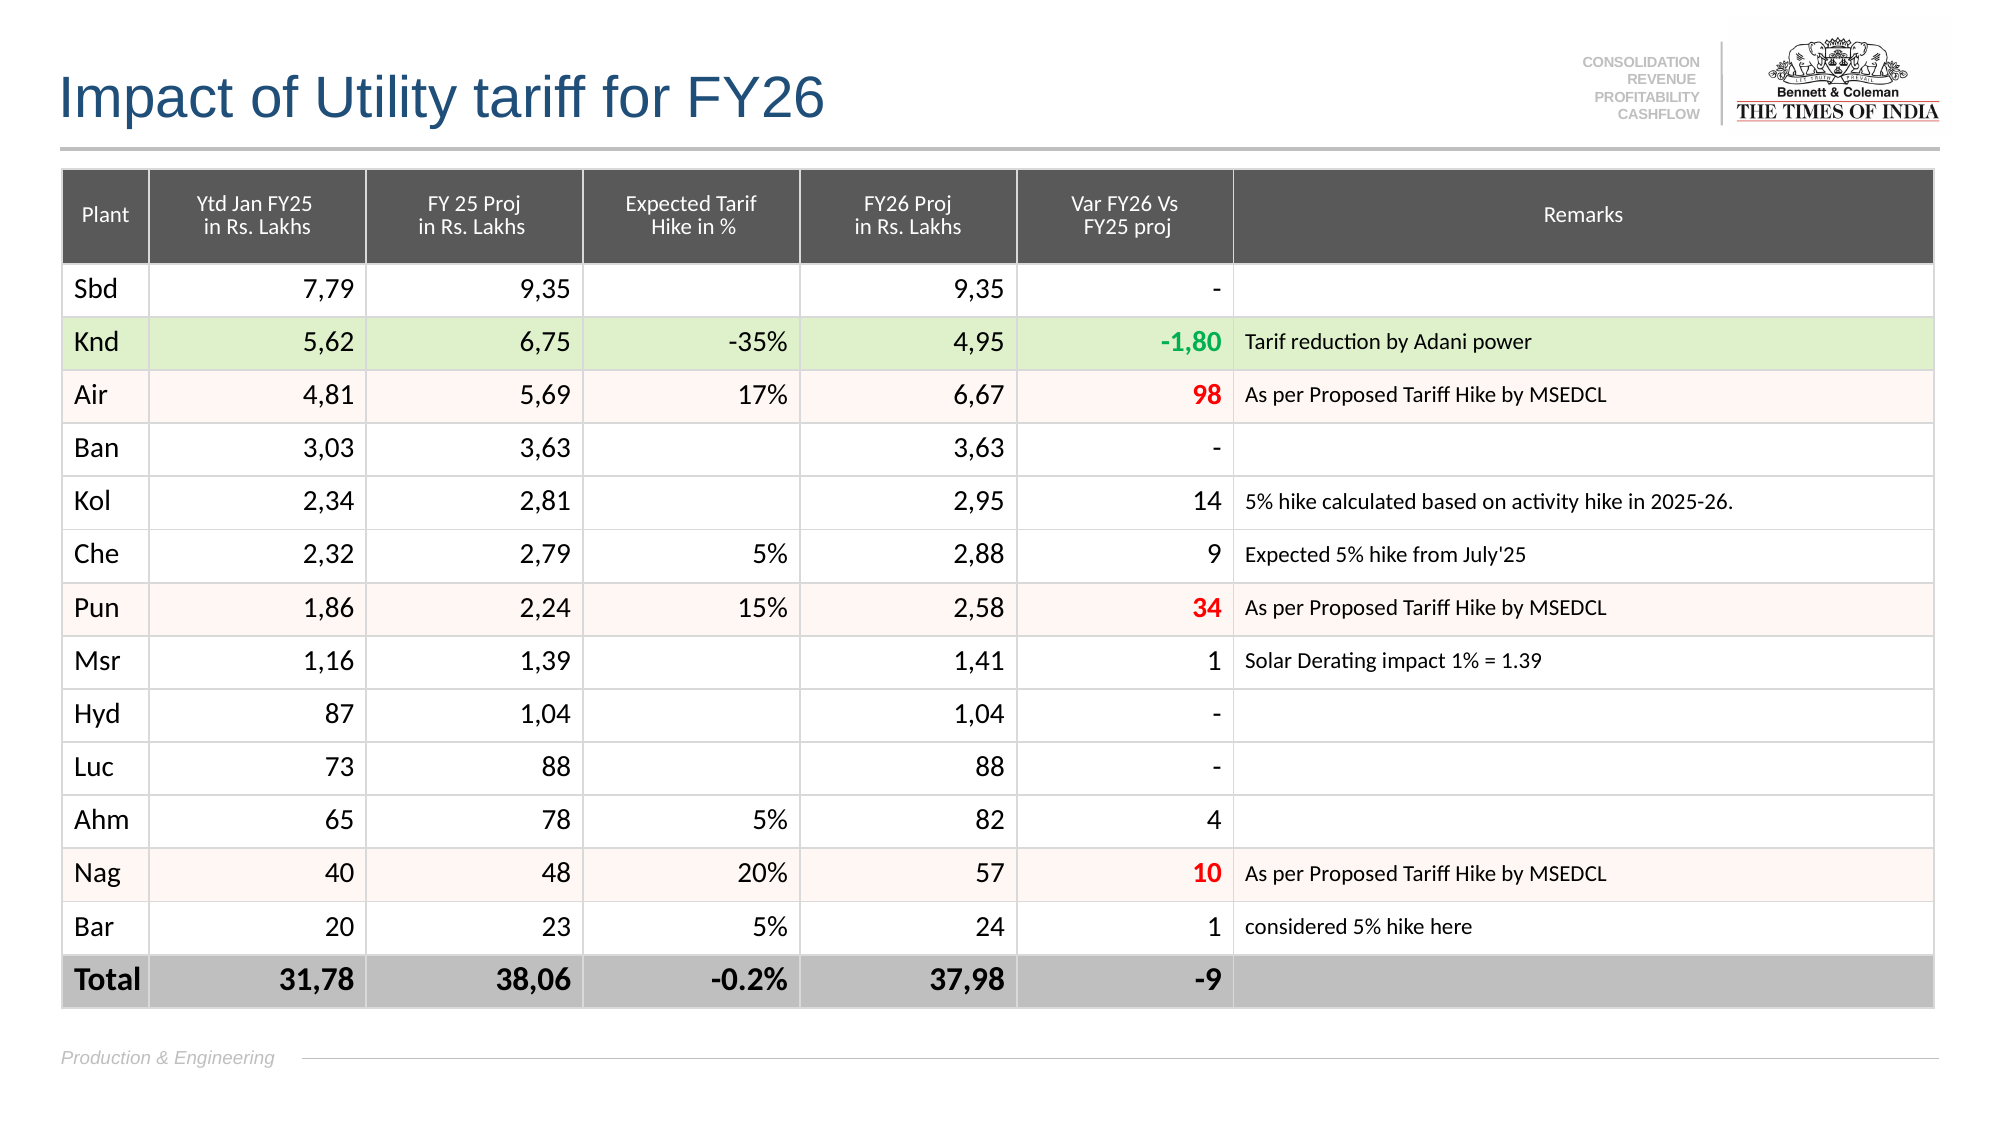

# Impact of Utility tariff for FY26
| Plant | Ytd Jan FY25 in Rs. Lakhs | FY 25 Proj in Rs. Lakhs | Expected Tarif Hike in % | FY26 Proj in Rs. Lakhs | Var FY26 Vs FY25 proj | Remarks |
| --- | --- | --- | --- | --- | --- | --- |
| Sbd | 7,79 | 9,35 |  | 9,35 | - |  |
| Knd | 5,62 | 6,75 | -35% | 4,95 | -1,80 | Tarif reduction by Adani power |
| Air | 4,81 | 5,69 | 17% | 6,67 | 98 | As per Proposed Tariff Hike by MSEDCL |
| Ban | 3,03 | 3,63 |  | 3,63 | - |  |
| Kol | 2,34 | 2,81 |  | 2,95 | 14 | 5% hike calculated based on activity hike in 2025-26. |
| Che | 2,32 | 2,79 | 5% | 2,88 | 9 | Expected 5% hike from July'25 |
| Pun | 1,86 | 2,24 | 15% | 2,58 | 34 | As per Proposed Tariff Hike by MSEDCL |
| Msr | 1,16 | 1,39 |  | 1,41 | 1 | Solar Derating impact 1% = 1.39 |
| Hyd | 87 | 1,04 |  | 1,04 | - |  |
| Luc | 73 | 88 |  | 88 | - |  |
| Ahm | 65 | 78 | 5% | 82 | 4 |  |
| Nag | 40 | 48 | 20% | 57 | 10 | As per Proposed Tariff Hike by MSEDCL |
| Bar | 20 | 23 | 5% | 24 | 1 | considered 5% hike here |
| Total | 31,78 | 38,06 | -0.2% | 37,98 | -9 |  |